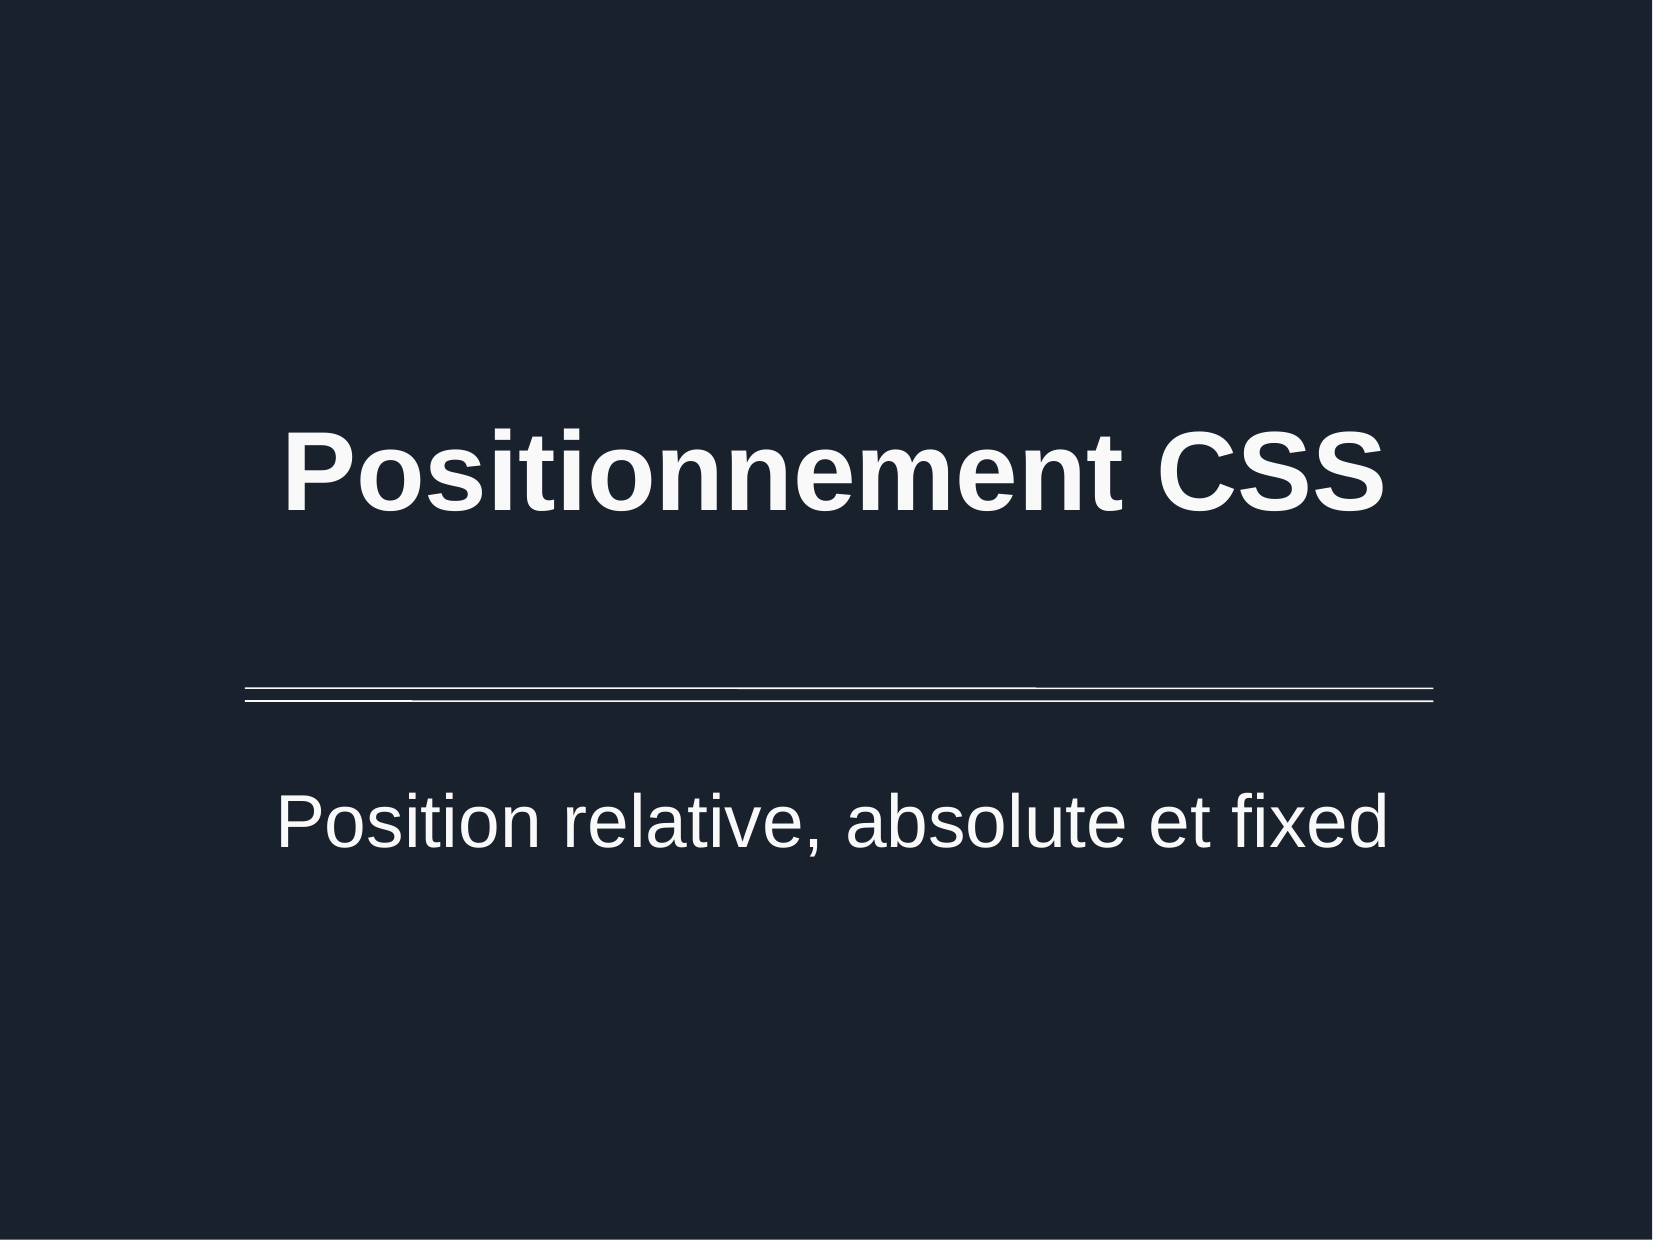

Positionnement CSS

Position relative, absolute et fixed